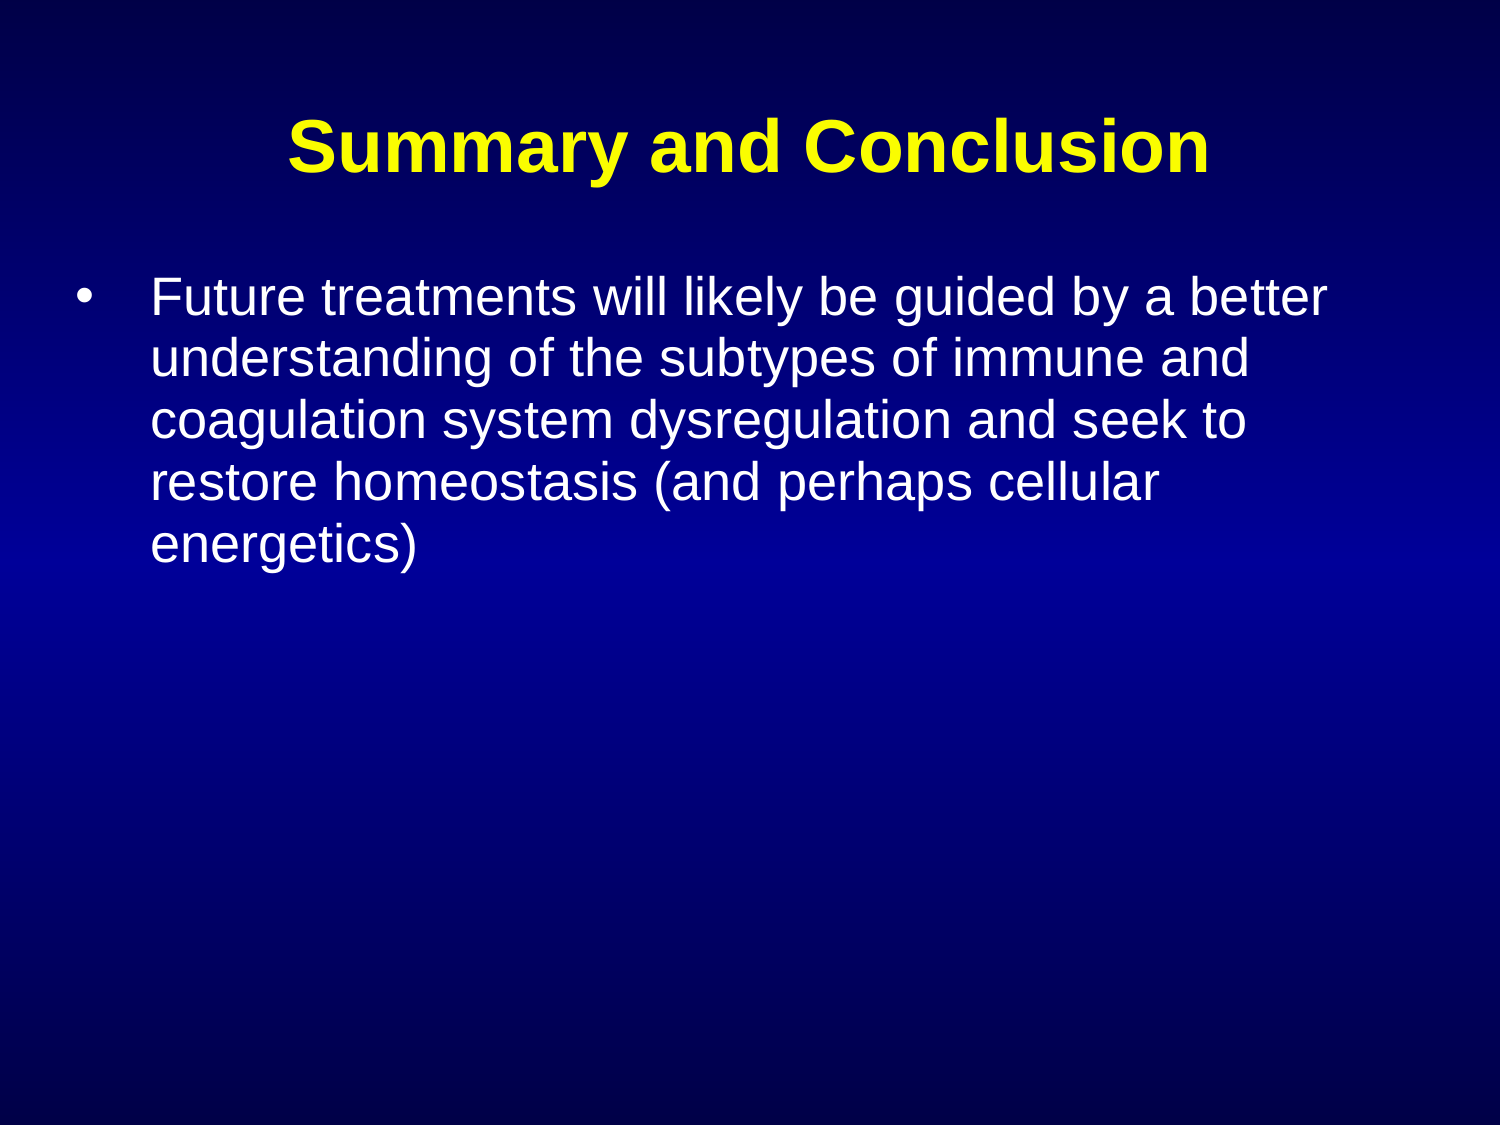

# Summary and Conclusion
Future treatments will likely be guided by a better understanding of the subtypes of immune and coagulation system dysregulation and seek to restore homeostasis (and perhaps cellular energetics)